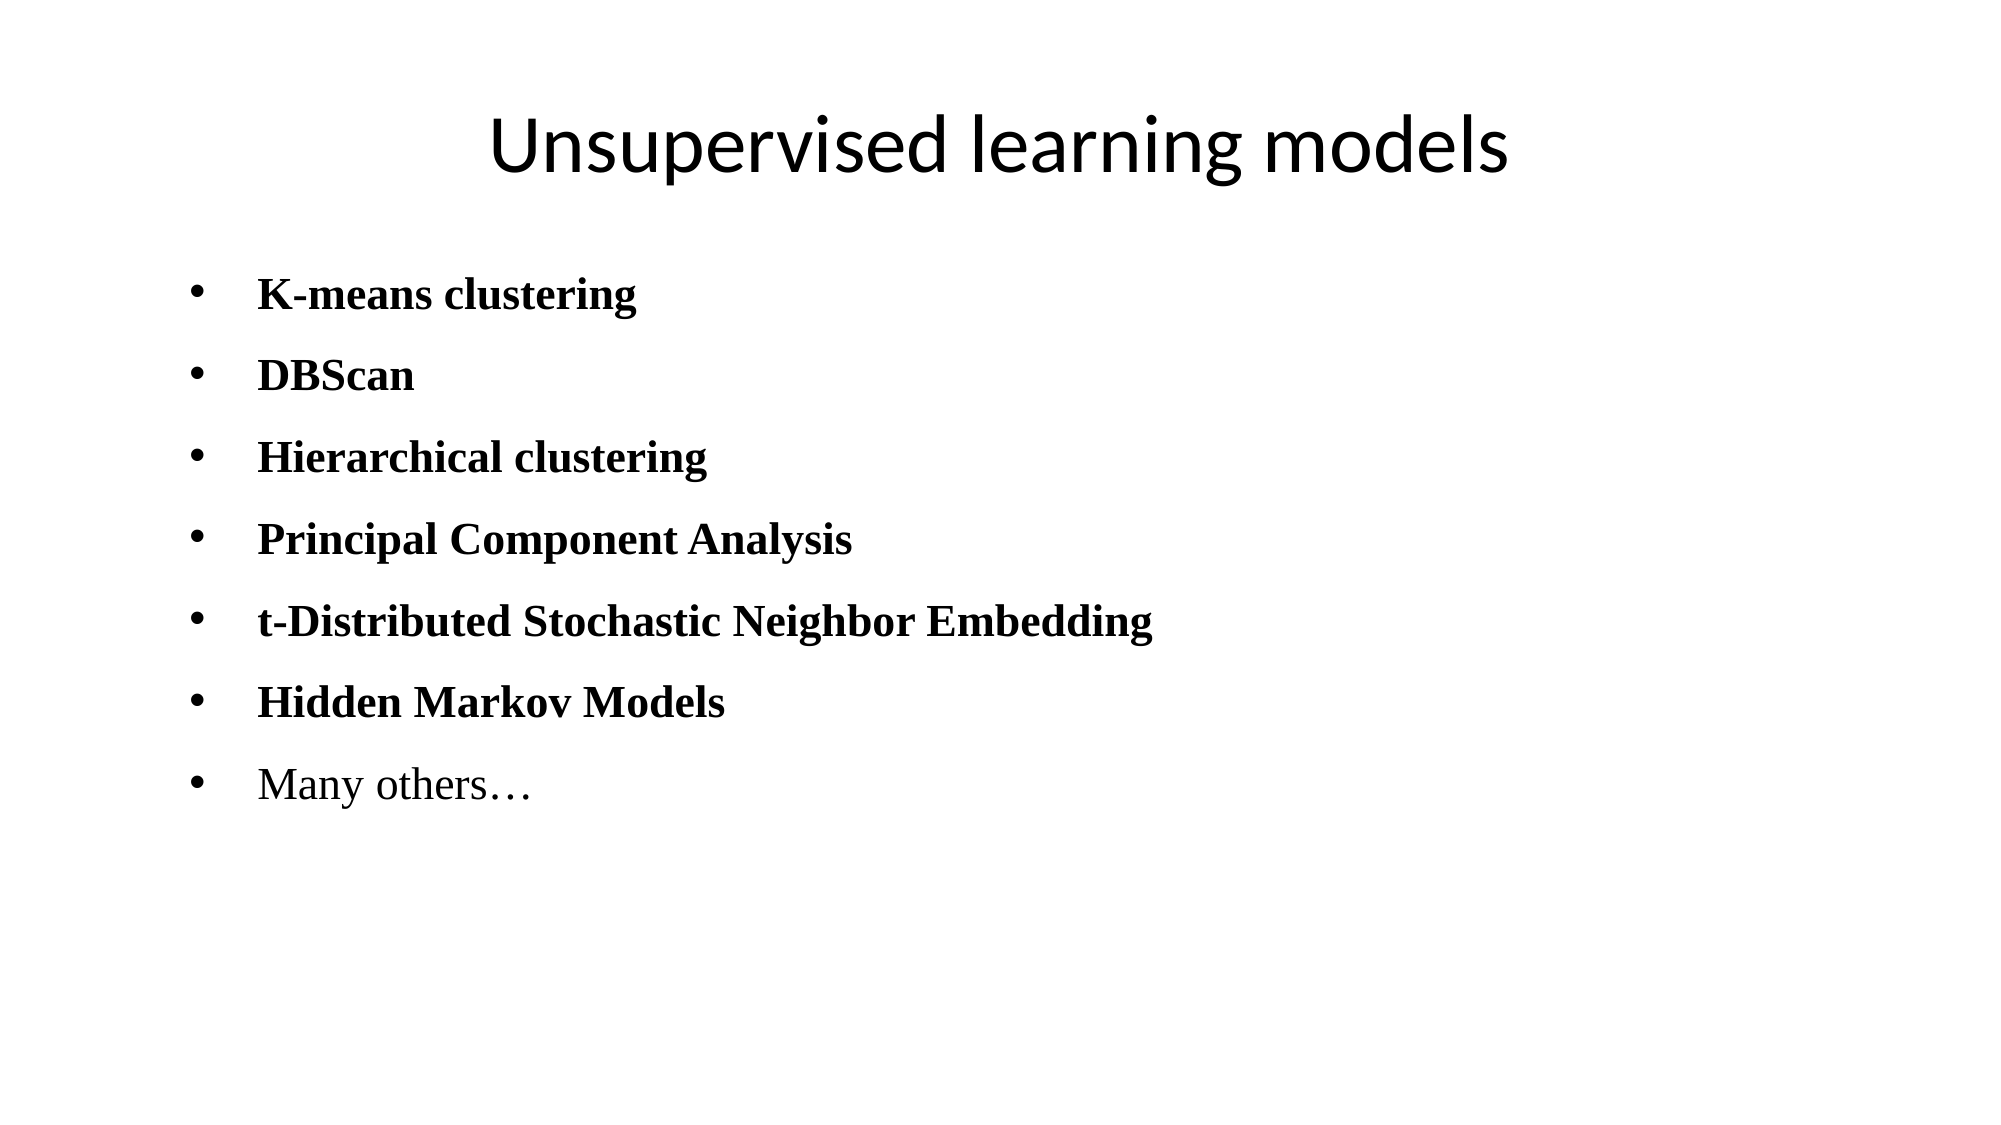

Unsupervised learning models
K-means clustering
DBScan
Hierarchical clustering
Principal Component Analysis
t-Distributed Stochastic Neighbor Embedding
Hidden Markov Models
Many others…